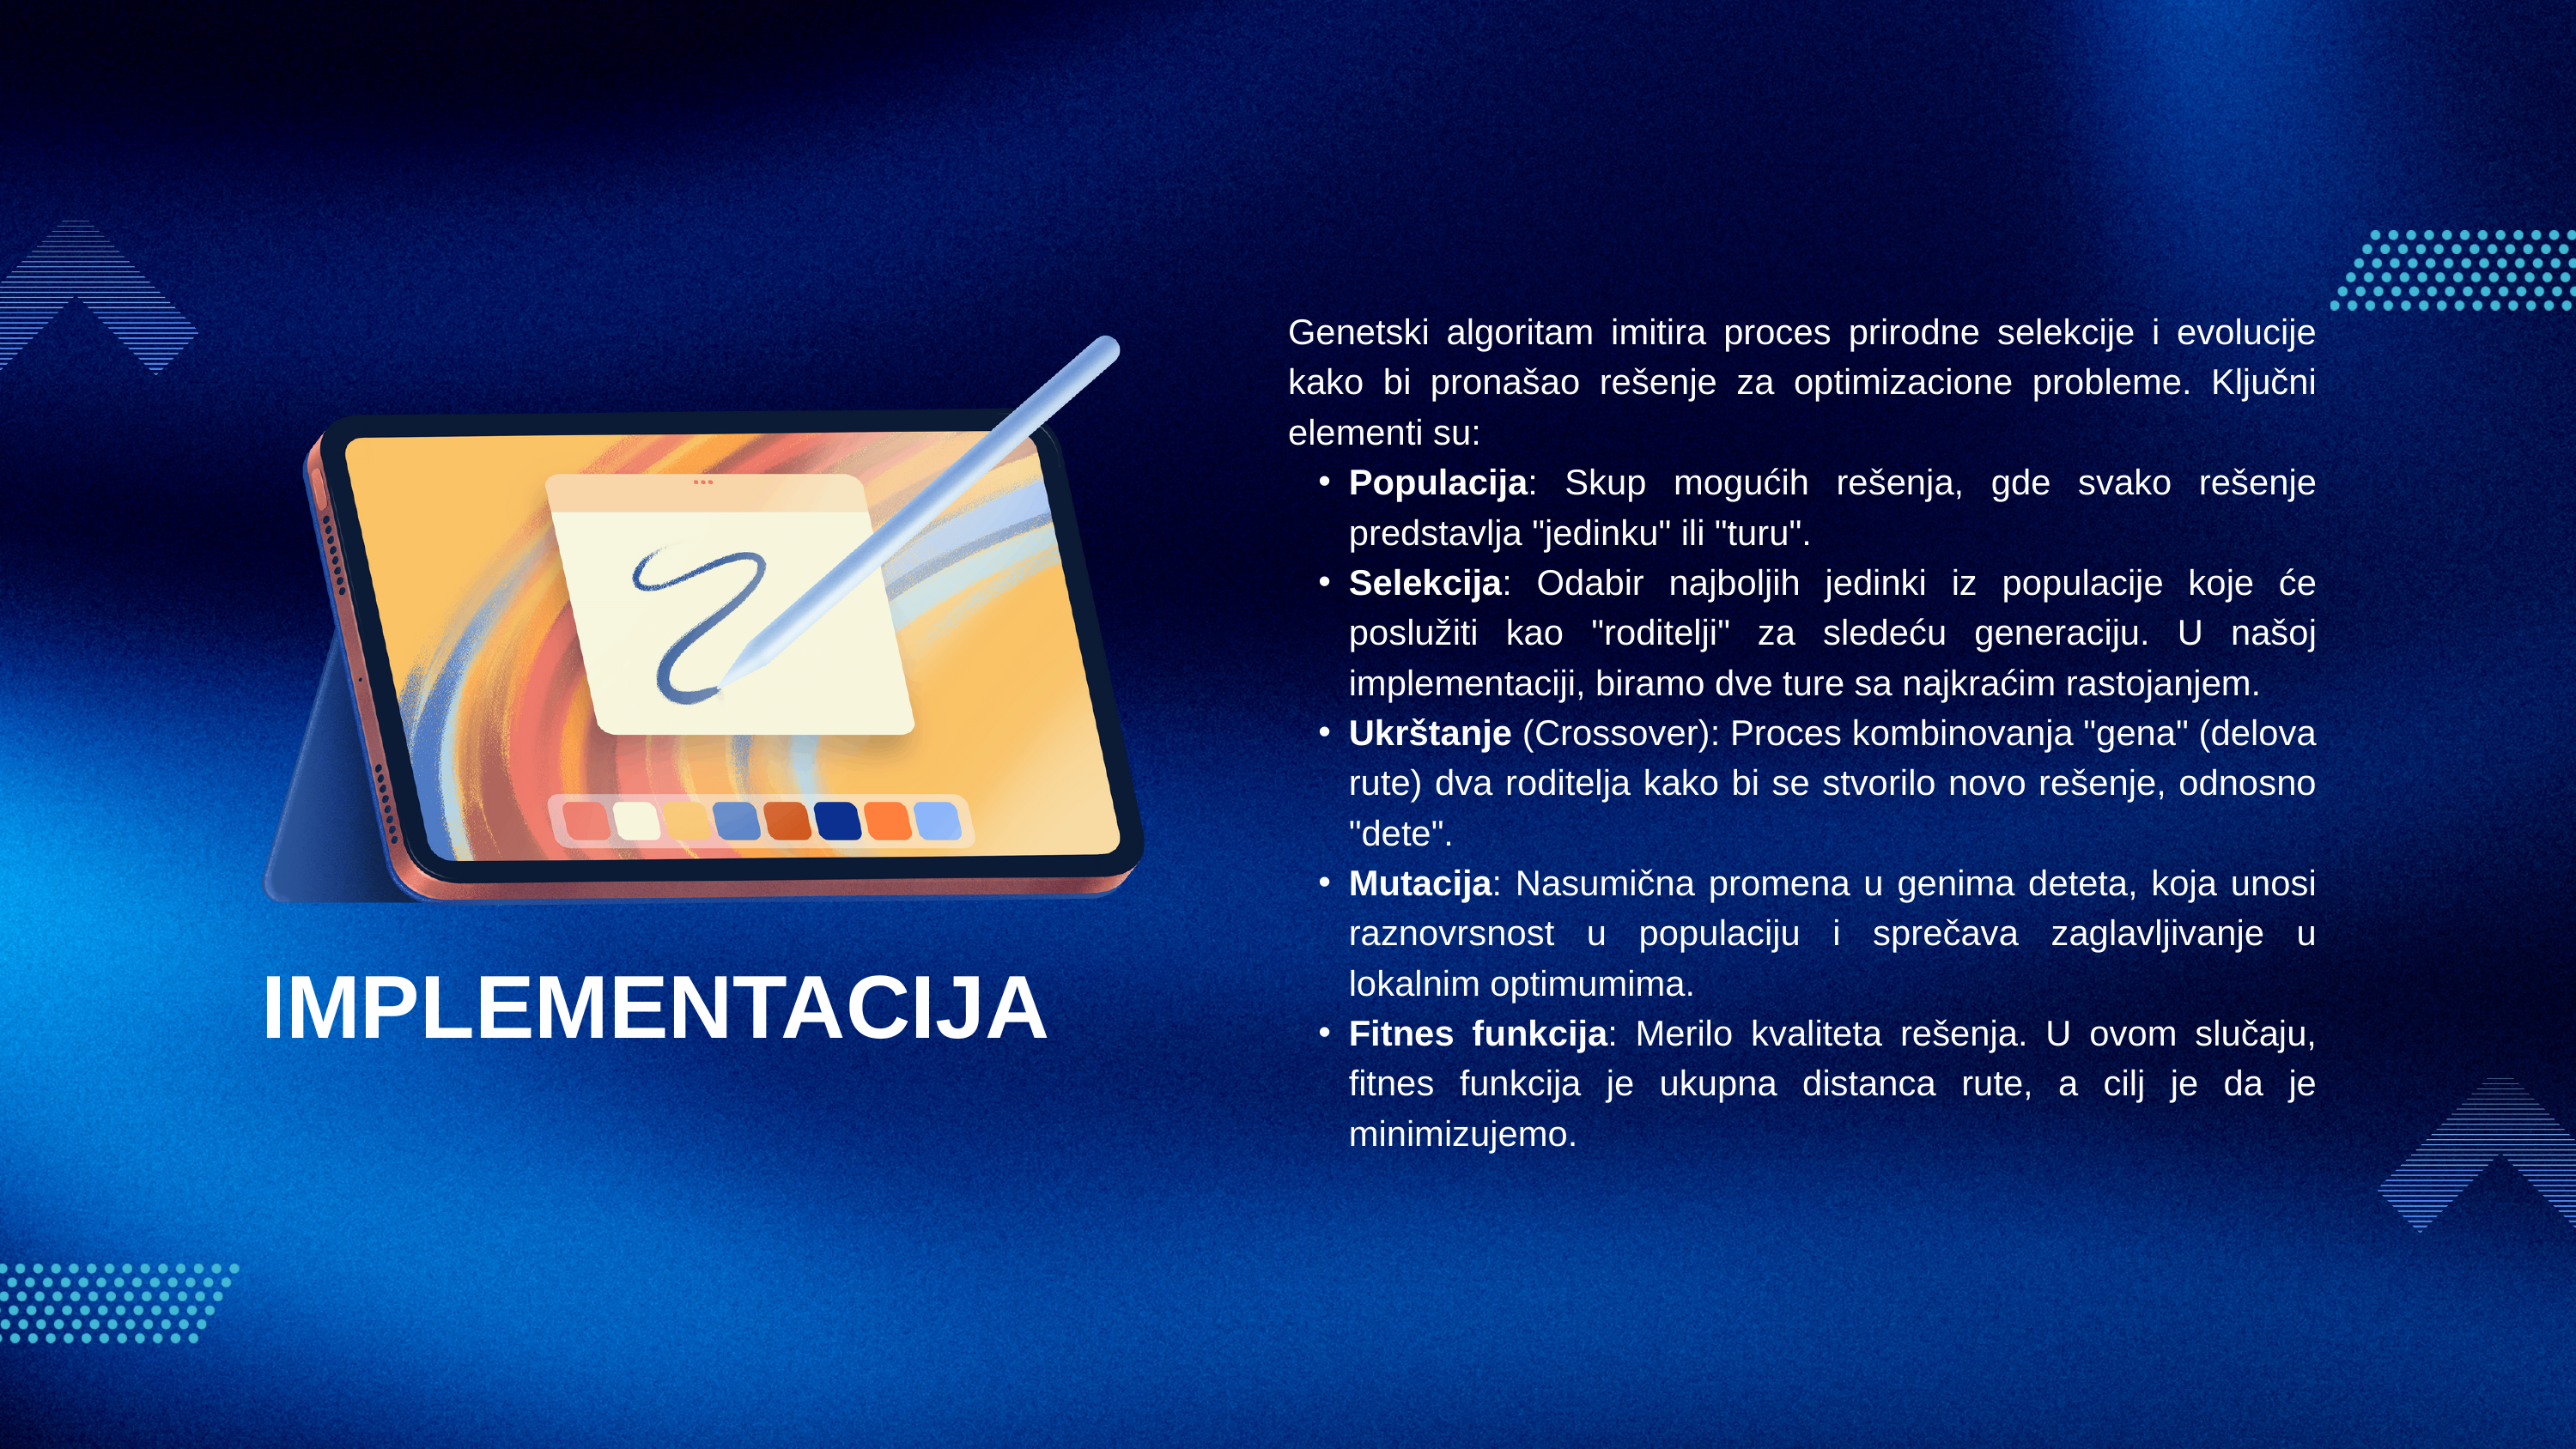

Genetski algoritam imitira proces prirodne selekcije i evolucije kako bi pronašao rešenje za optimizacione probleme. Ključni elementi su:
Populacija: Skup mogućih rešenja, gde svako rešenje predstavlja "jedinku" ili "turu".
Selekcija: Odabir najboljih jedinki iz populacije koje će poslužiti kao "roditelji" za sledeću generaciju. U našoj implementaciji, biramo dve ture sa najkraćim rastojanjem.
Ukrštanje (Crossover): Proces kombinovanja "gena" (delova rute) dva roditelja kako bi se stvorilo novo rešenje, odnosno "dete".
Mutacija: Nasumična promena u genima deteta, koja unosi raznovrsnost u populaciju i sprečava zaglavljivanje u lokalnim optimumima.
Fitnes funkcija: Merilo kvaliteta rešenja. U ovom slučaju, fitnes funkcija je ukupna distanca rute, a cilj je da je minimizujemo.

IMPLEMENTACIJA